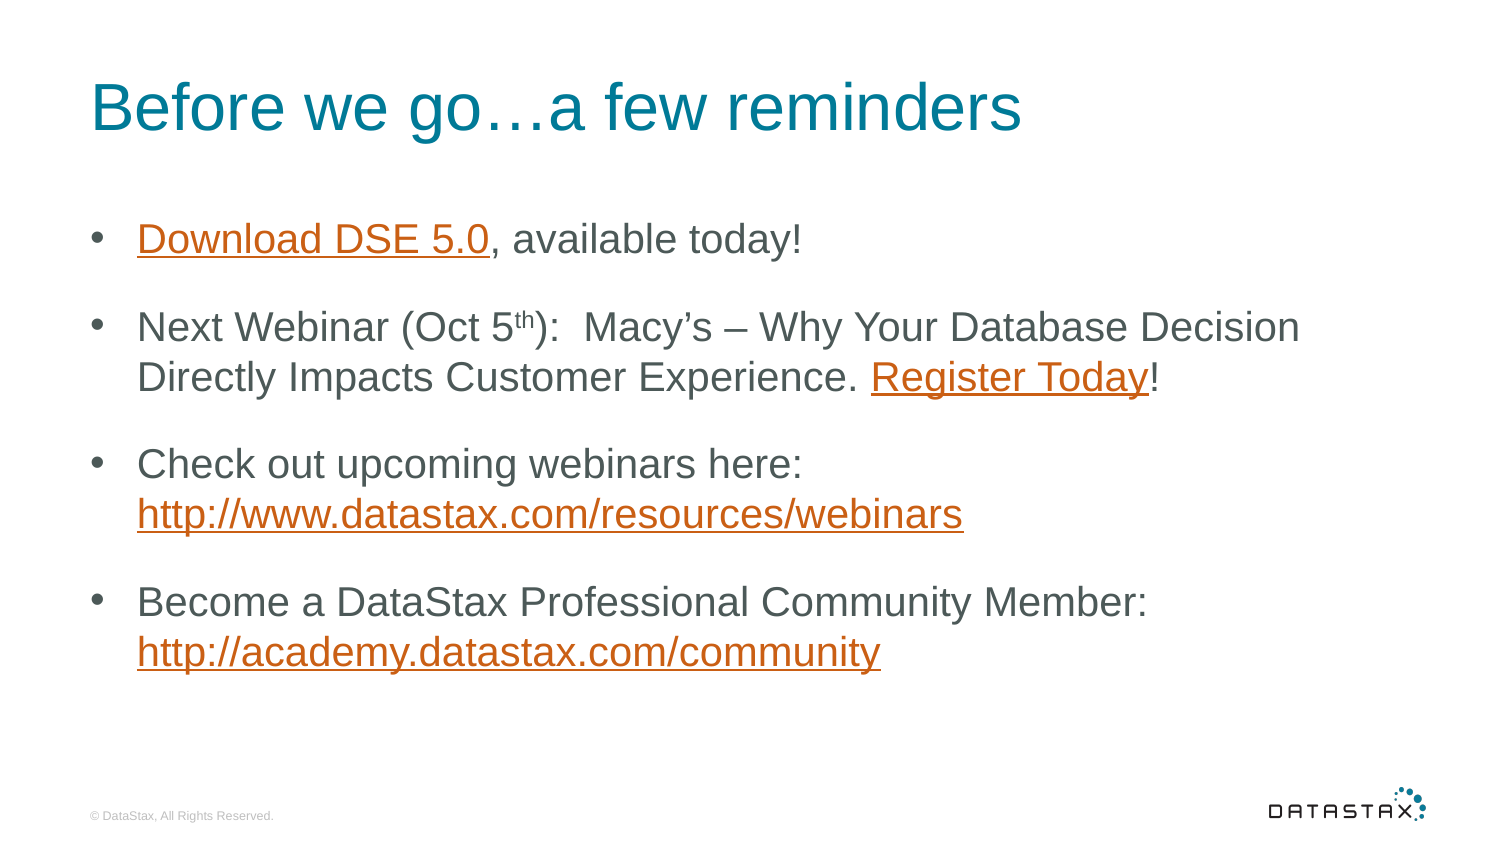

# Before we go…a few reminders
Download DSE 5.0, available today!
Next Webinar (Oct 5th):  Macy’s – Why Your Database Decision Directly Impacts Customer Experience. Register Today!
Check out upcoming webinars here: http://www.datastax.com/resources/webinars
Become a DataStax Professional Community Member: http://academy.datastax.com/community

© DataStax, All Rights Reserved.